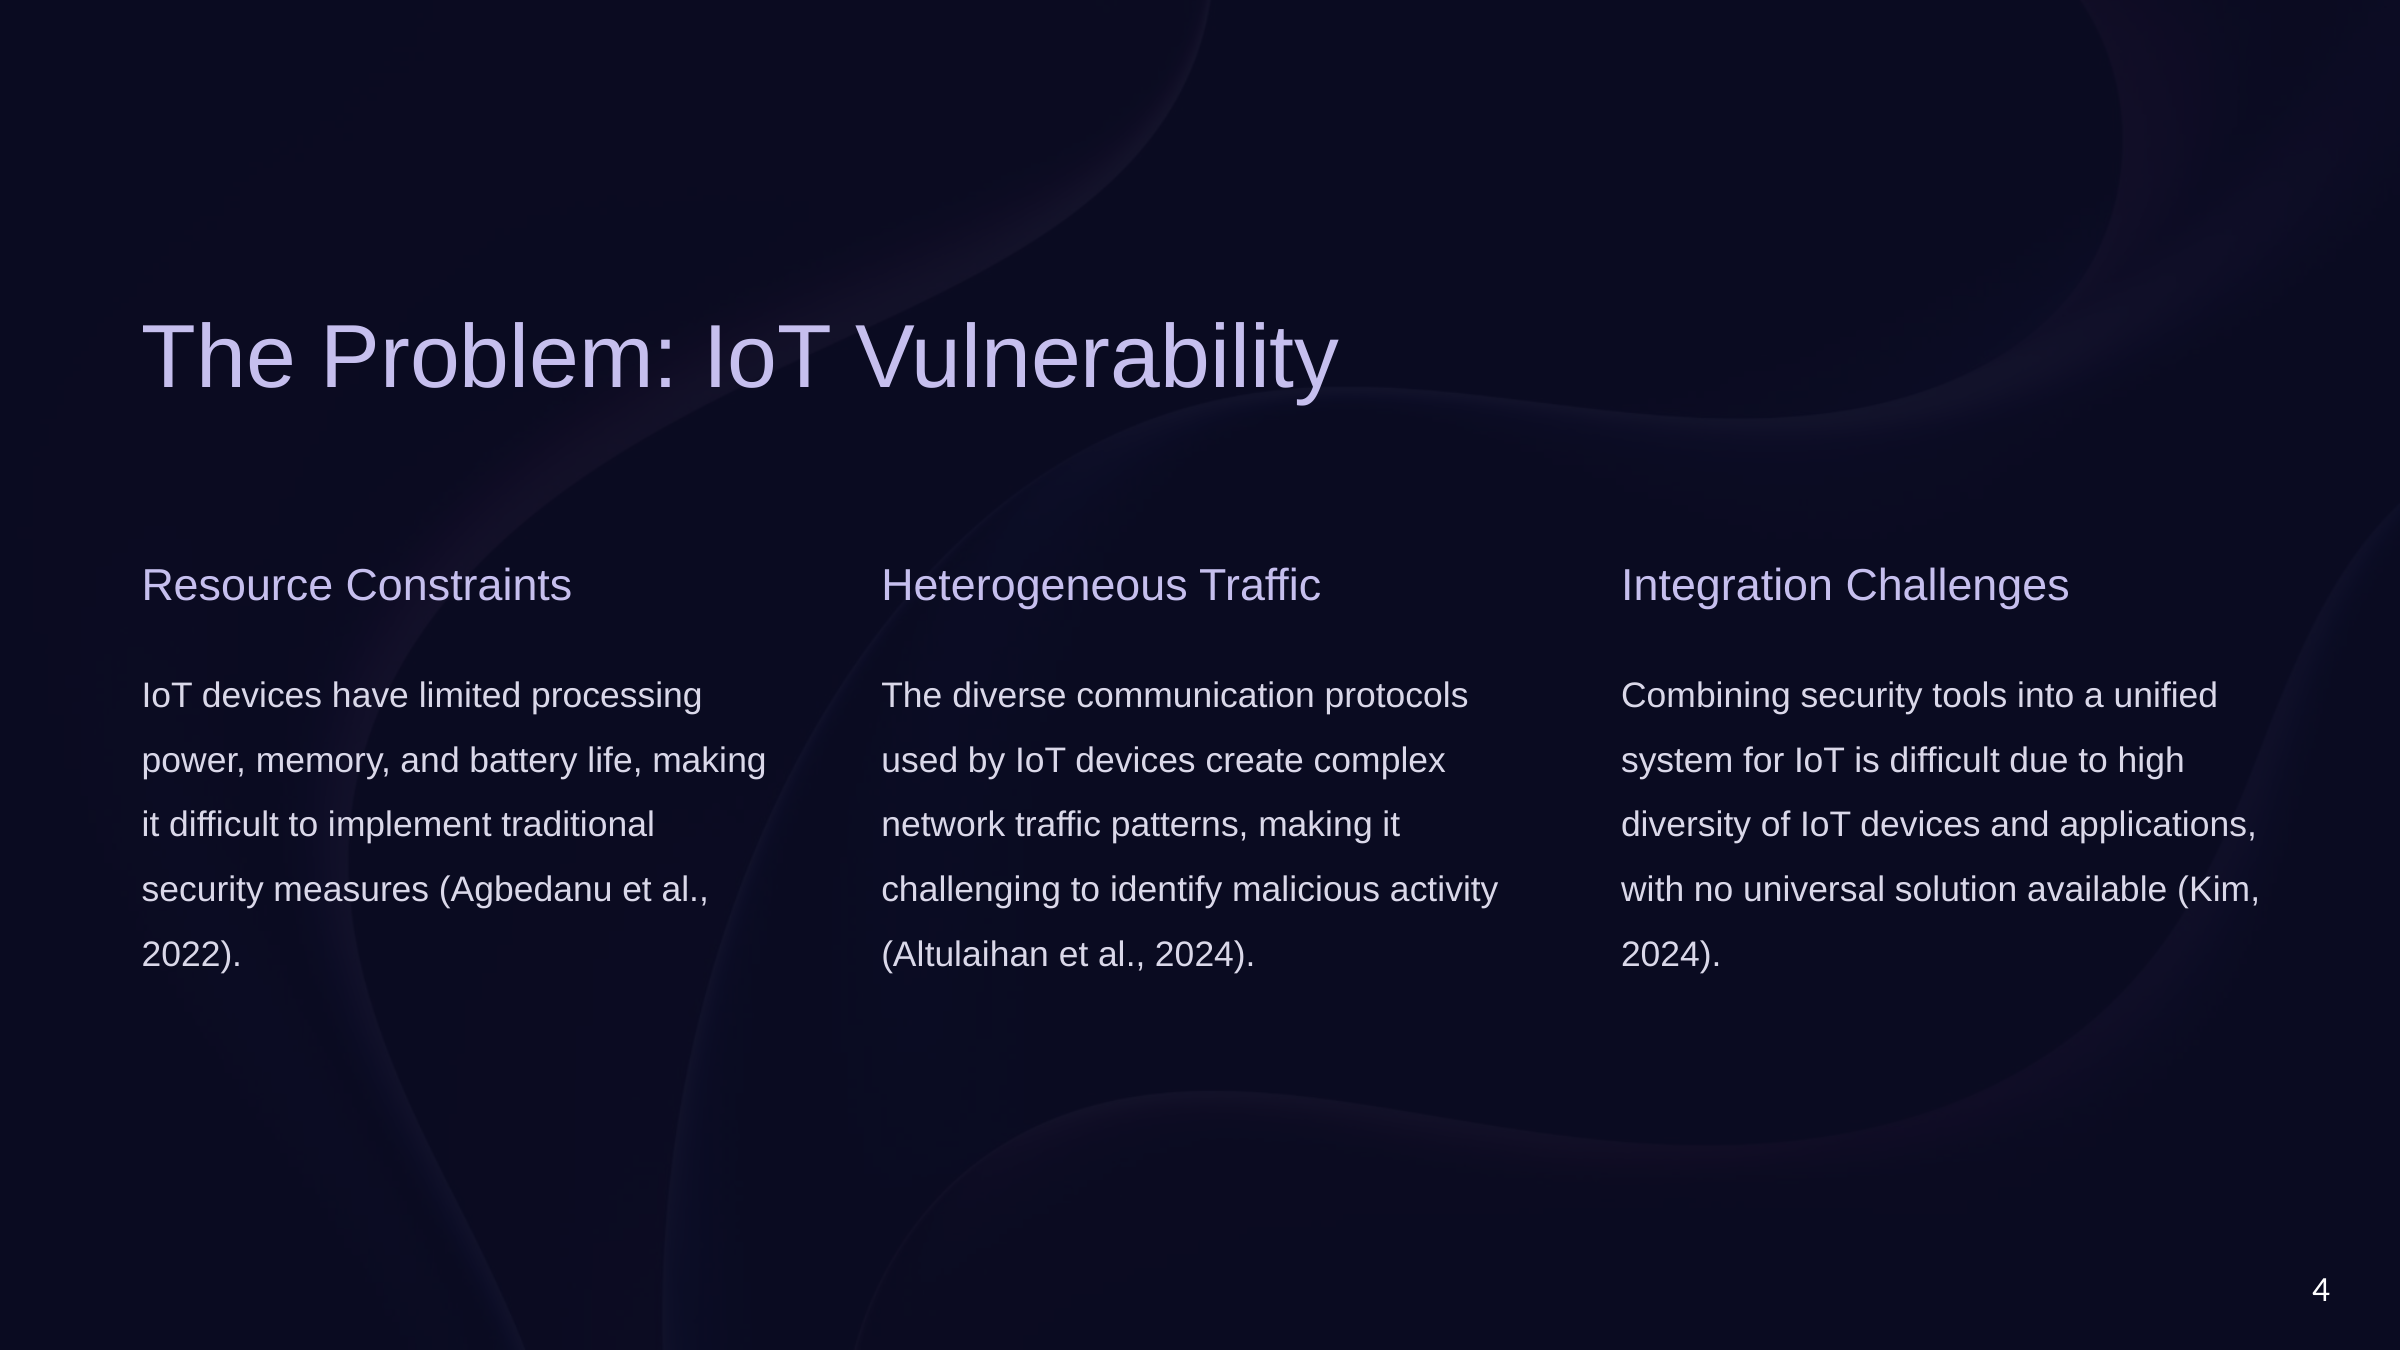

The Problem: IoT Vulnerability
Resource Constraints
Heterogeneous Traffic
Integration Challenges
IoT devices have limited processing power, memory, and battery life, making it difficult to implement traditional security measures (Agbedanu et al., 2022).
The diverse communication protocols used by IoT devices create complex network traffic patterns, making it challenging to identify malicious activity (Altulaihan et al., 2024).
Combining security tools into a unified system for IoT is difficult due to high diversity of IoT devices and applications, with no universal solution available (Kim, 2024).
4